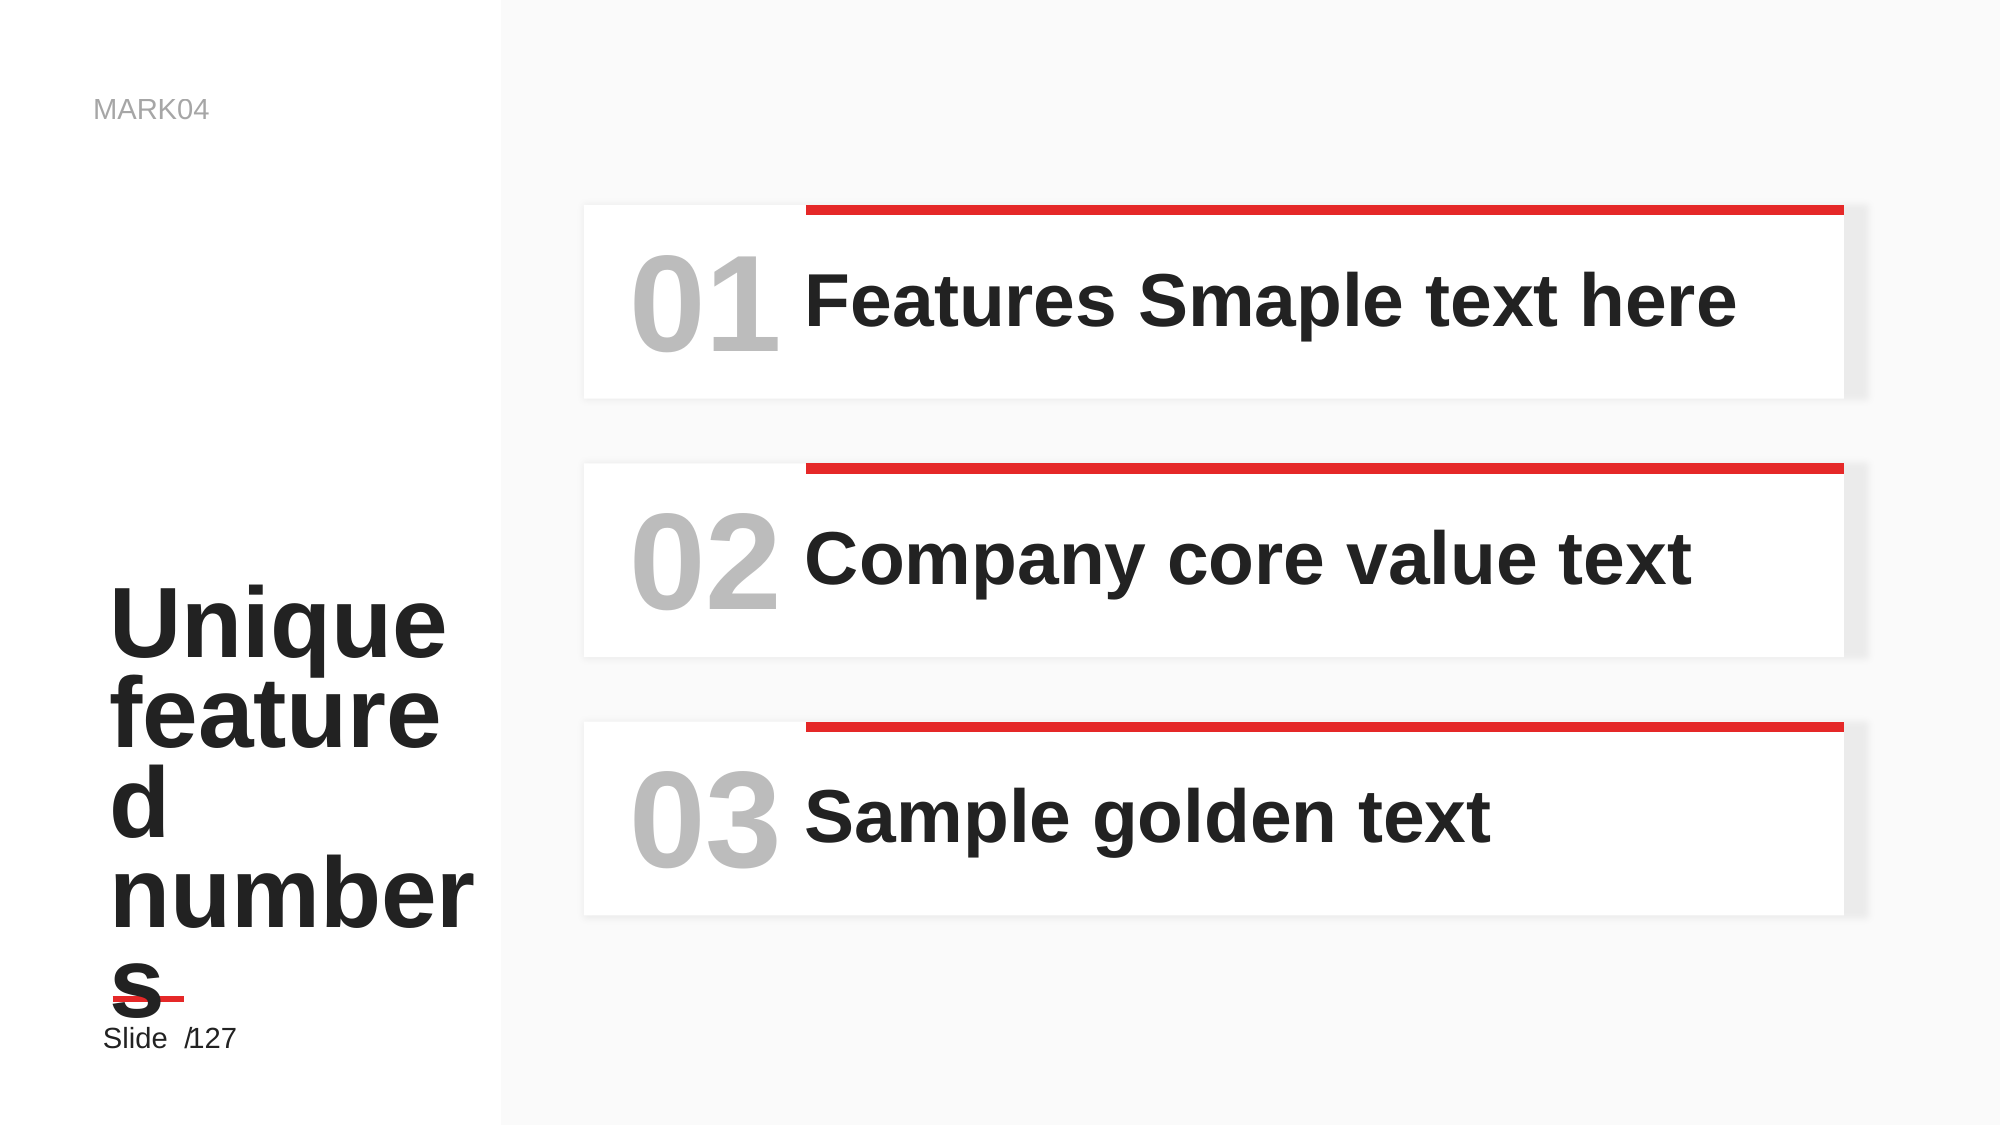

01
Features Smaple text here

02
Company core value text
# Unique featured numbers

03
Sample golden text